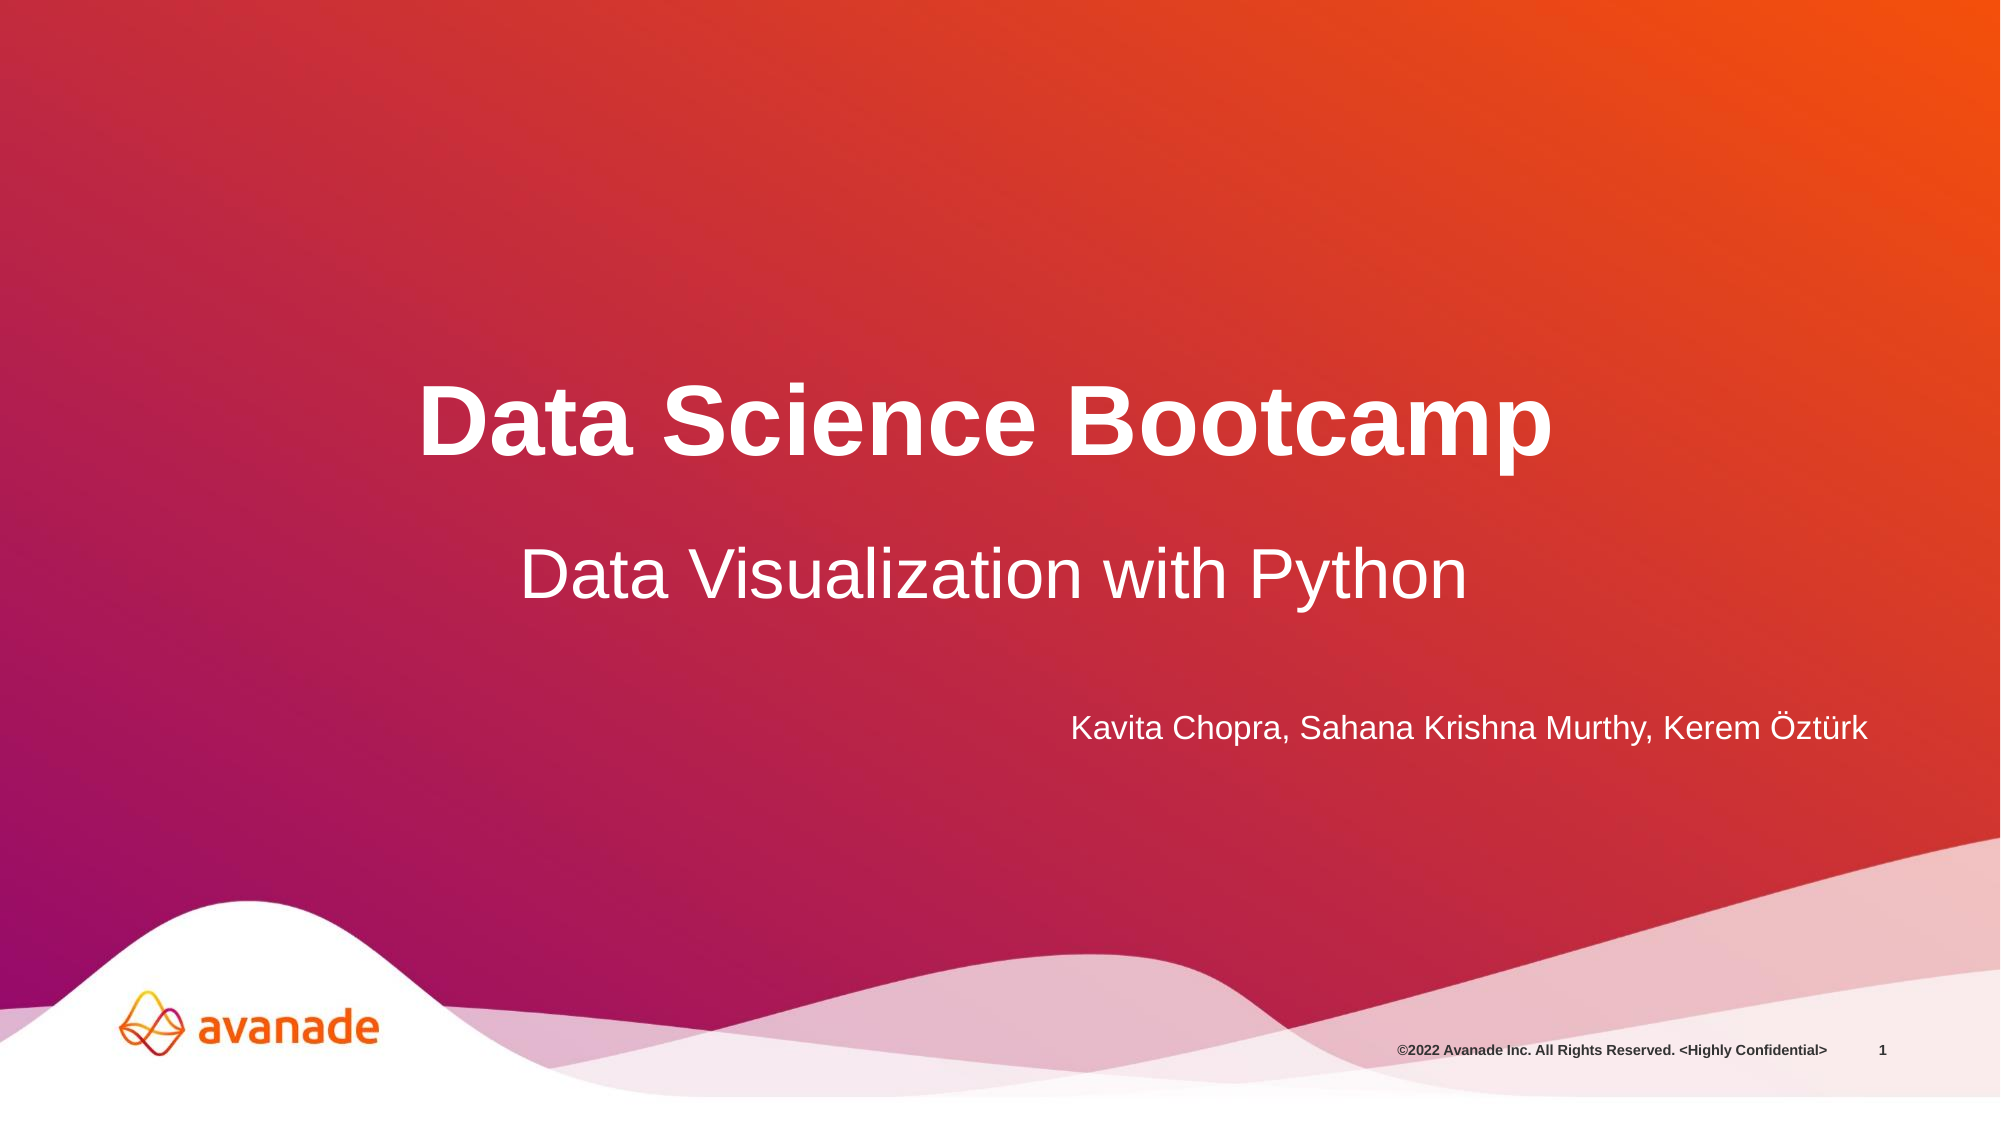

Data Science Bootcamp
Data Visualization with Python
Kavita Chopra, Sahana Krishna Murthy, Kerem Öztürk